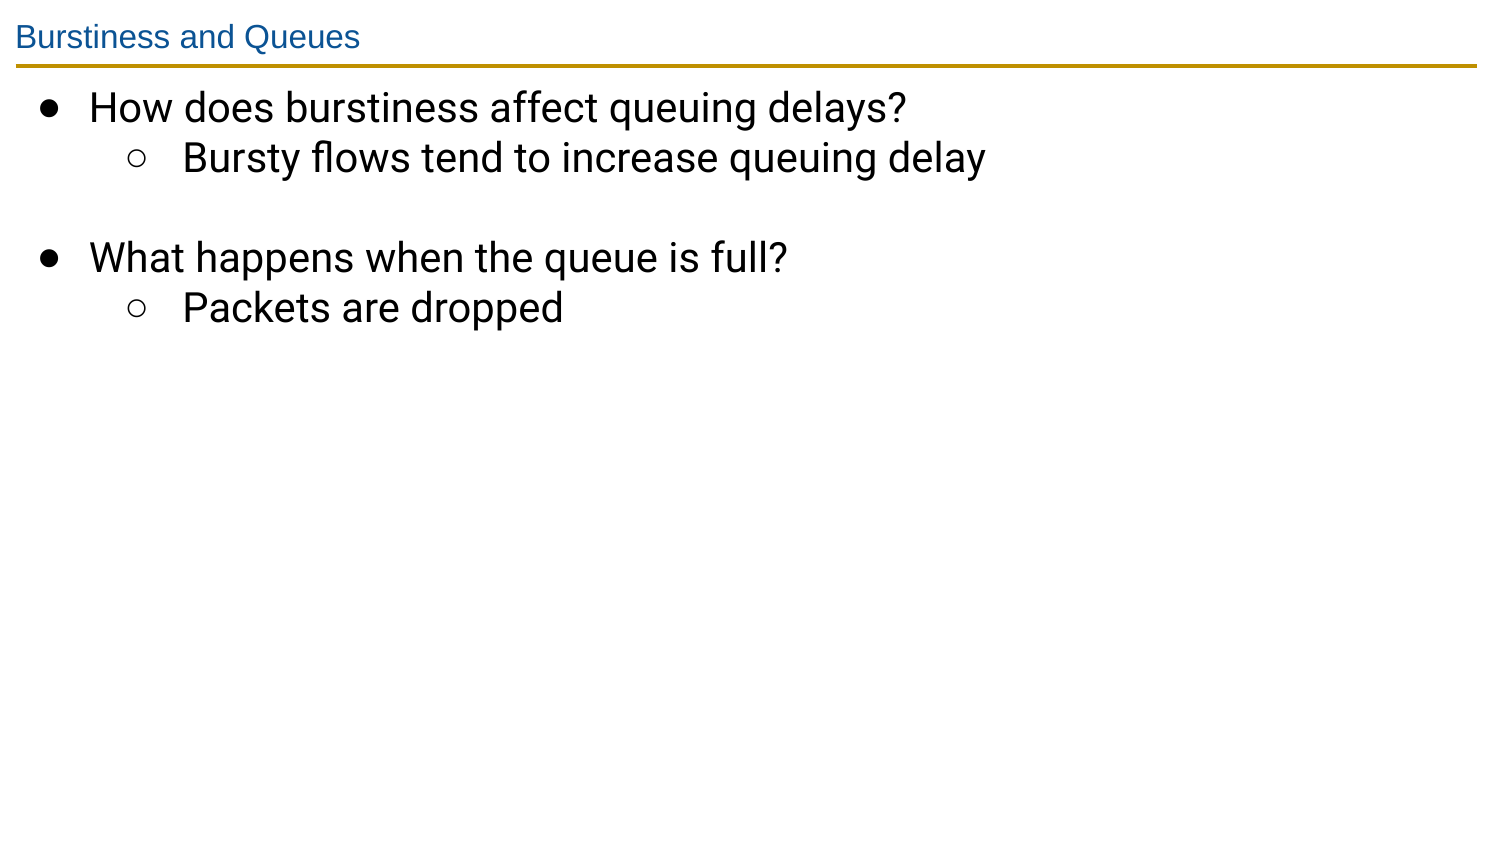

# Burstiness and Queues
How does burstiness affect queuing delays?
Bursty flows tend to increase queuing delay

What happens when the queue is full?
Packets are dropped